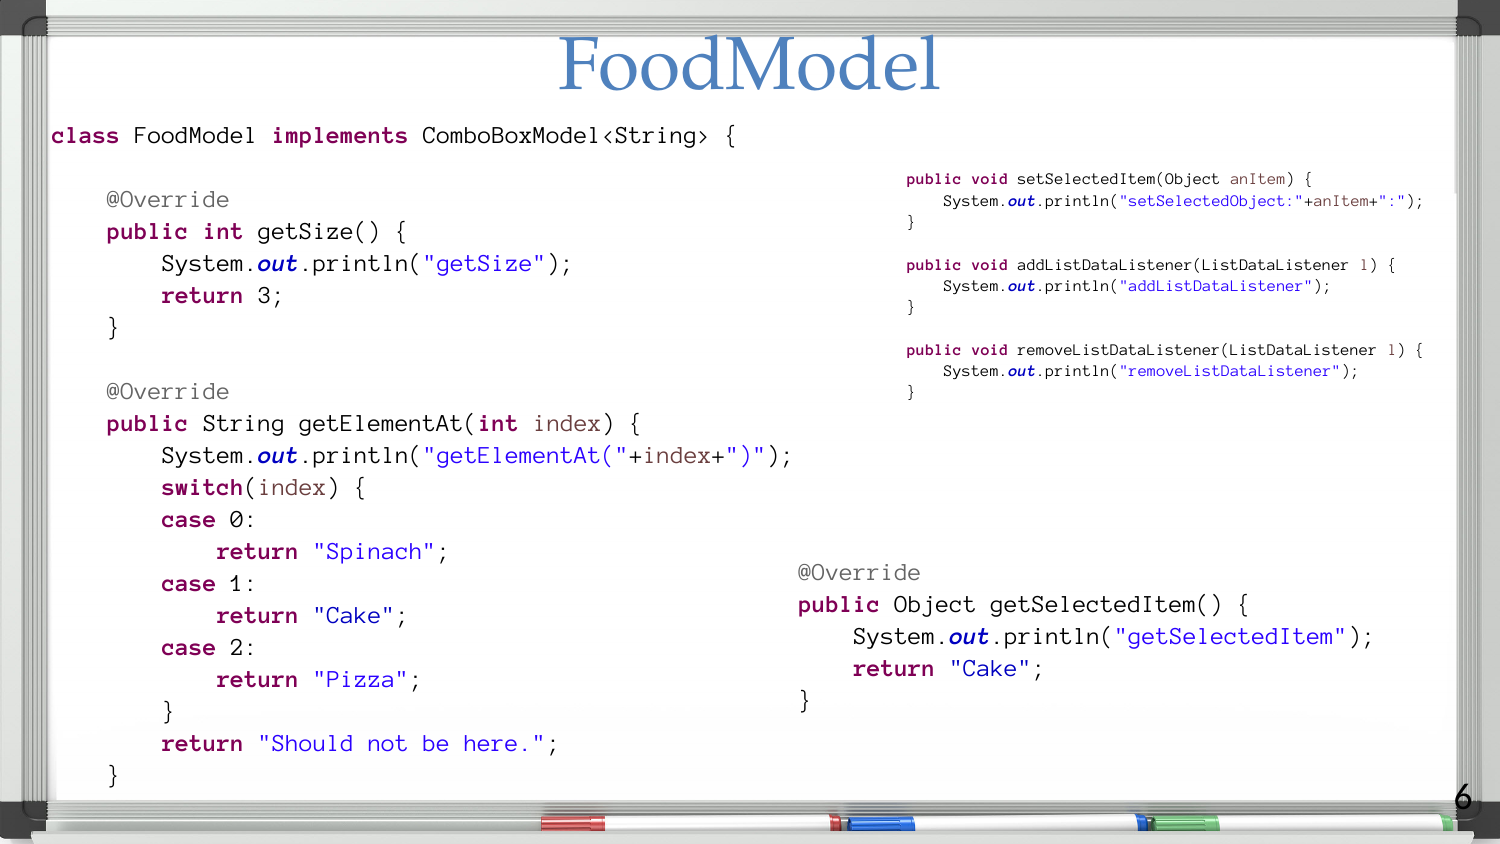

# FoodModel
class FoodModel implements ComboBoxModel<String> {

    @Override
    public int getSize() {
        System.out.println("getSize");
        return 3;
    }

    @Override
    public String getElementAt(int index) {
        System.out.println("getElementAt("+index+")");
        switch(index) {
        case 0:
            return "Spinach";
        case 1:
            return "Cake";
        case 2:
            return "Pizza";
        }
        return "Should not be here.";
    }
public void setSelectedItem(Object anItem) {
    System.out.println("setSelectedObject:"+anItem+":");
}

public void addListDataListener(ListDataListener l) {
    System.out.println("addListDataListener");
}

public void removeListDataListener(ListDataListener l) {
    System.out.println("removeListDataListener");
}

@Override
public Object getSelectedItem() {
    System.out.println("getSelectedItem");
    return "Cake";
}
6